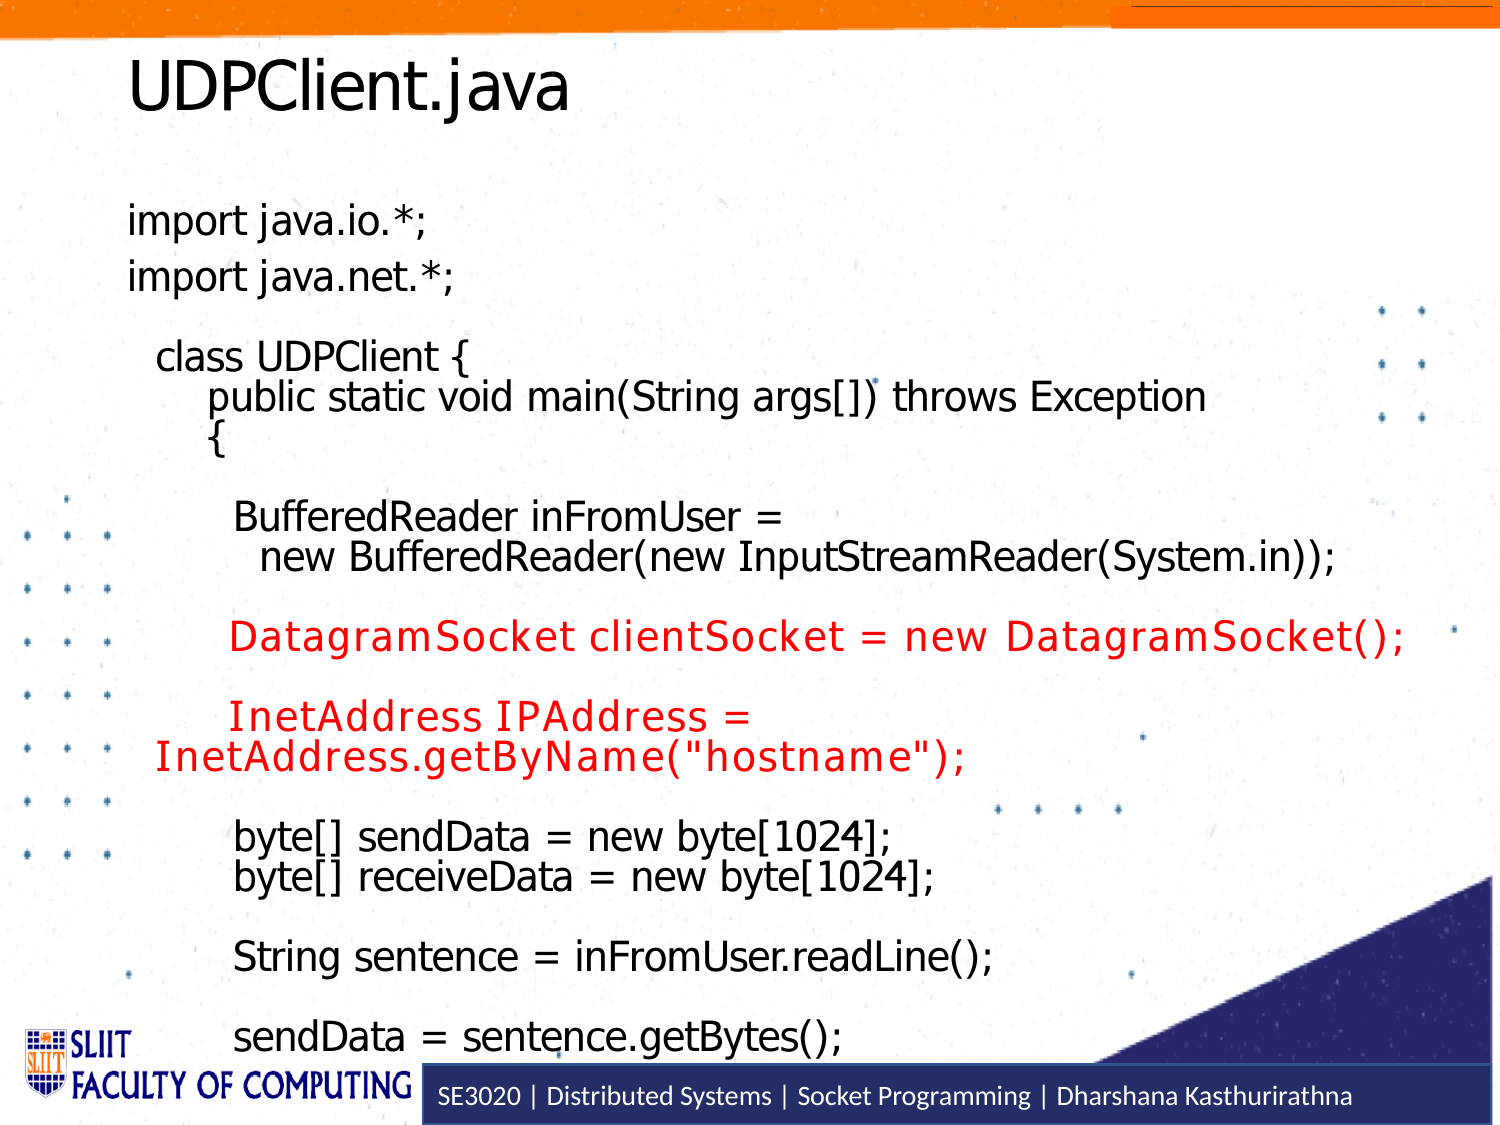

# UDPClient.java
import java.io.*;
import java.net.*;
 
class UDPClient {
    public static void main(String args[]) throws Exception
    {
 
      BufferedReader inFromUser =
        new BufferedReader(new InputStreamReader(System.in));
 
      DatagramSocket clientSocket = new DatagramSocket();
 
      InetAddress IPAddress = InetAddress.getByName("hostname");
 
      byte[] sendData = new byte[1024];
      byte[] receiveData = new byte[1024];
 
      String sentence = inFromUser.readLine();
 
      sendData = sentence.getBytes();